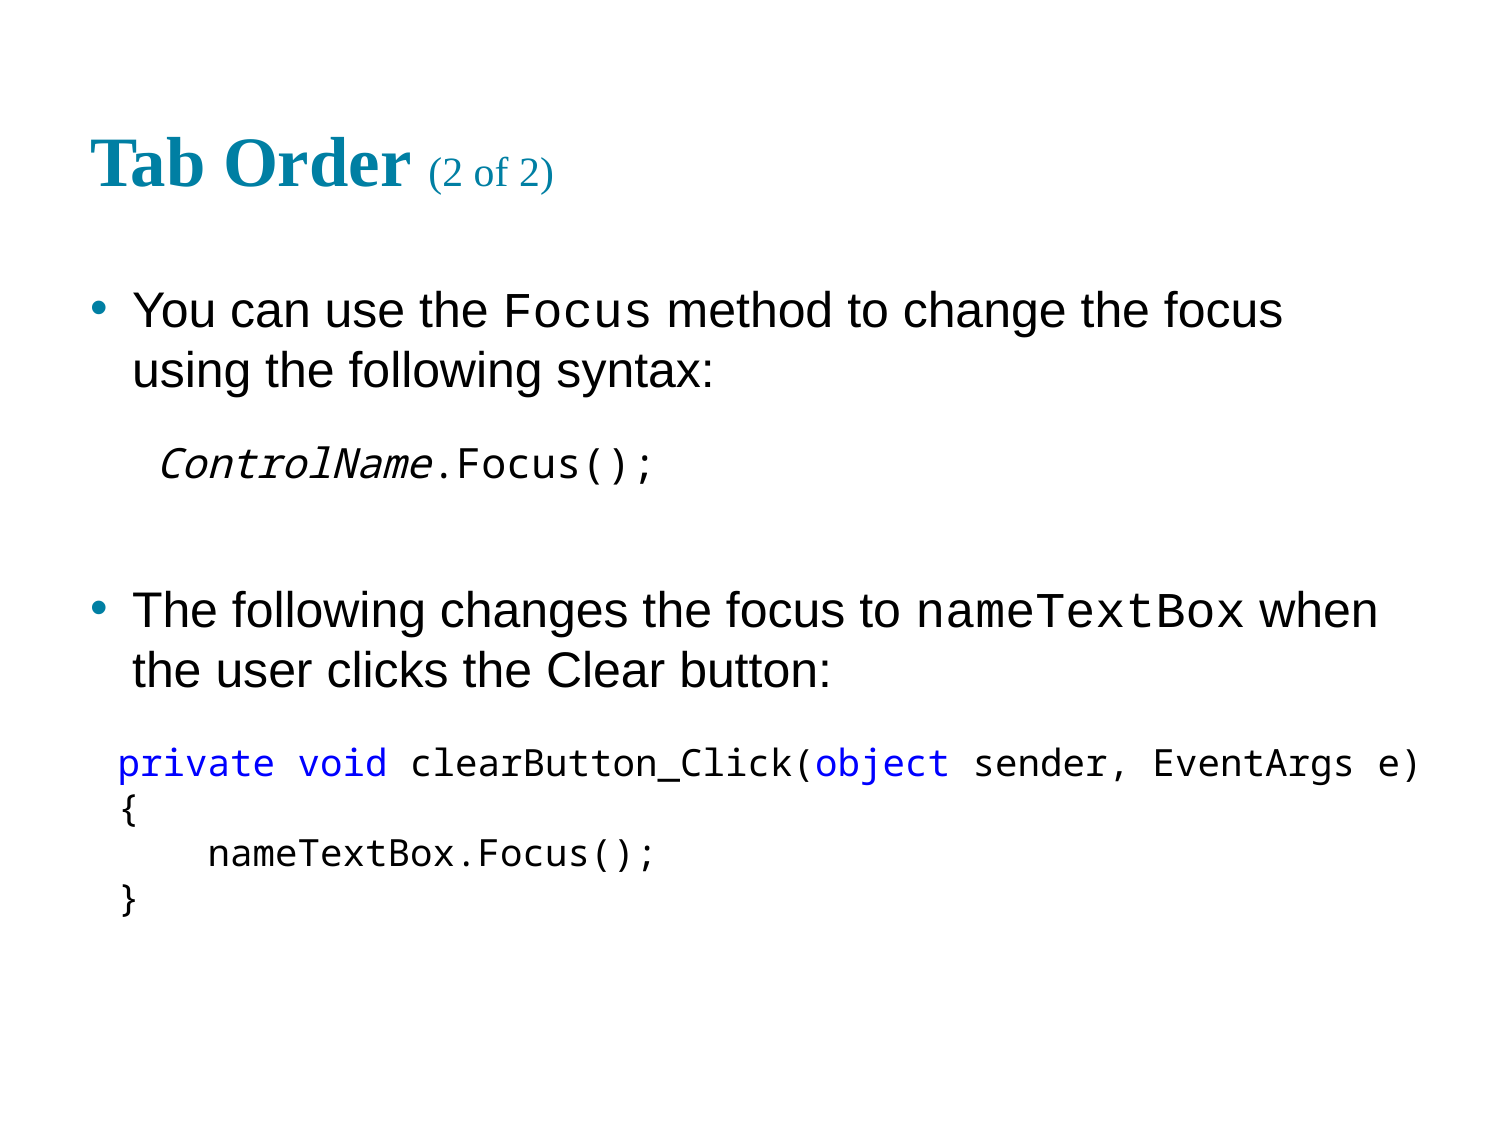

# Tab Order (2 of 2)
You can use the Focus method to change the focus using the following syntax:
ControlName.Focus();
The following changes the focus to nameTextBox when the user clicks the Clear button:
private void clearButton_Click(object sender, EventArgs e)
{
    nameTextBox.Focus();
}